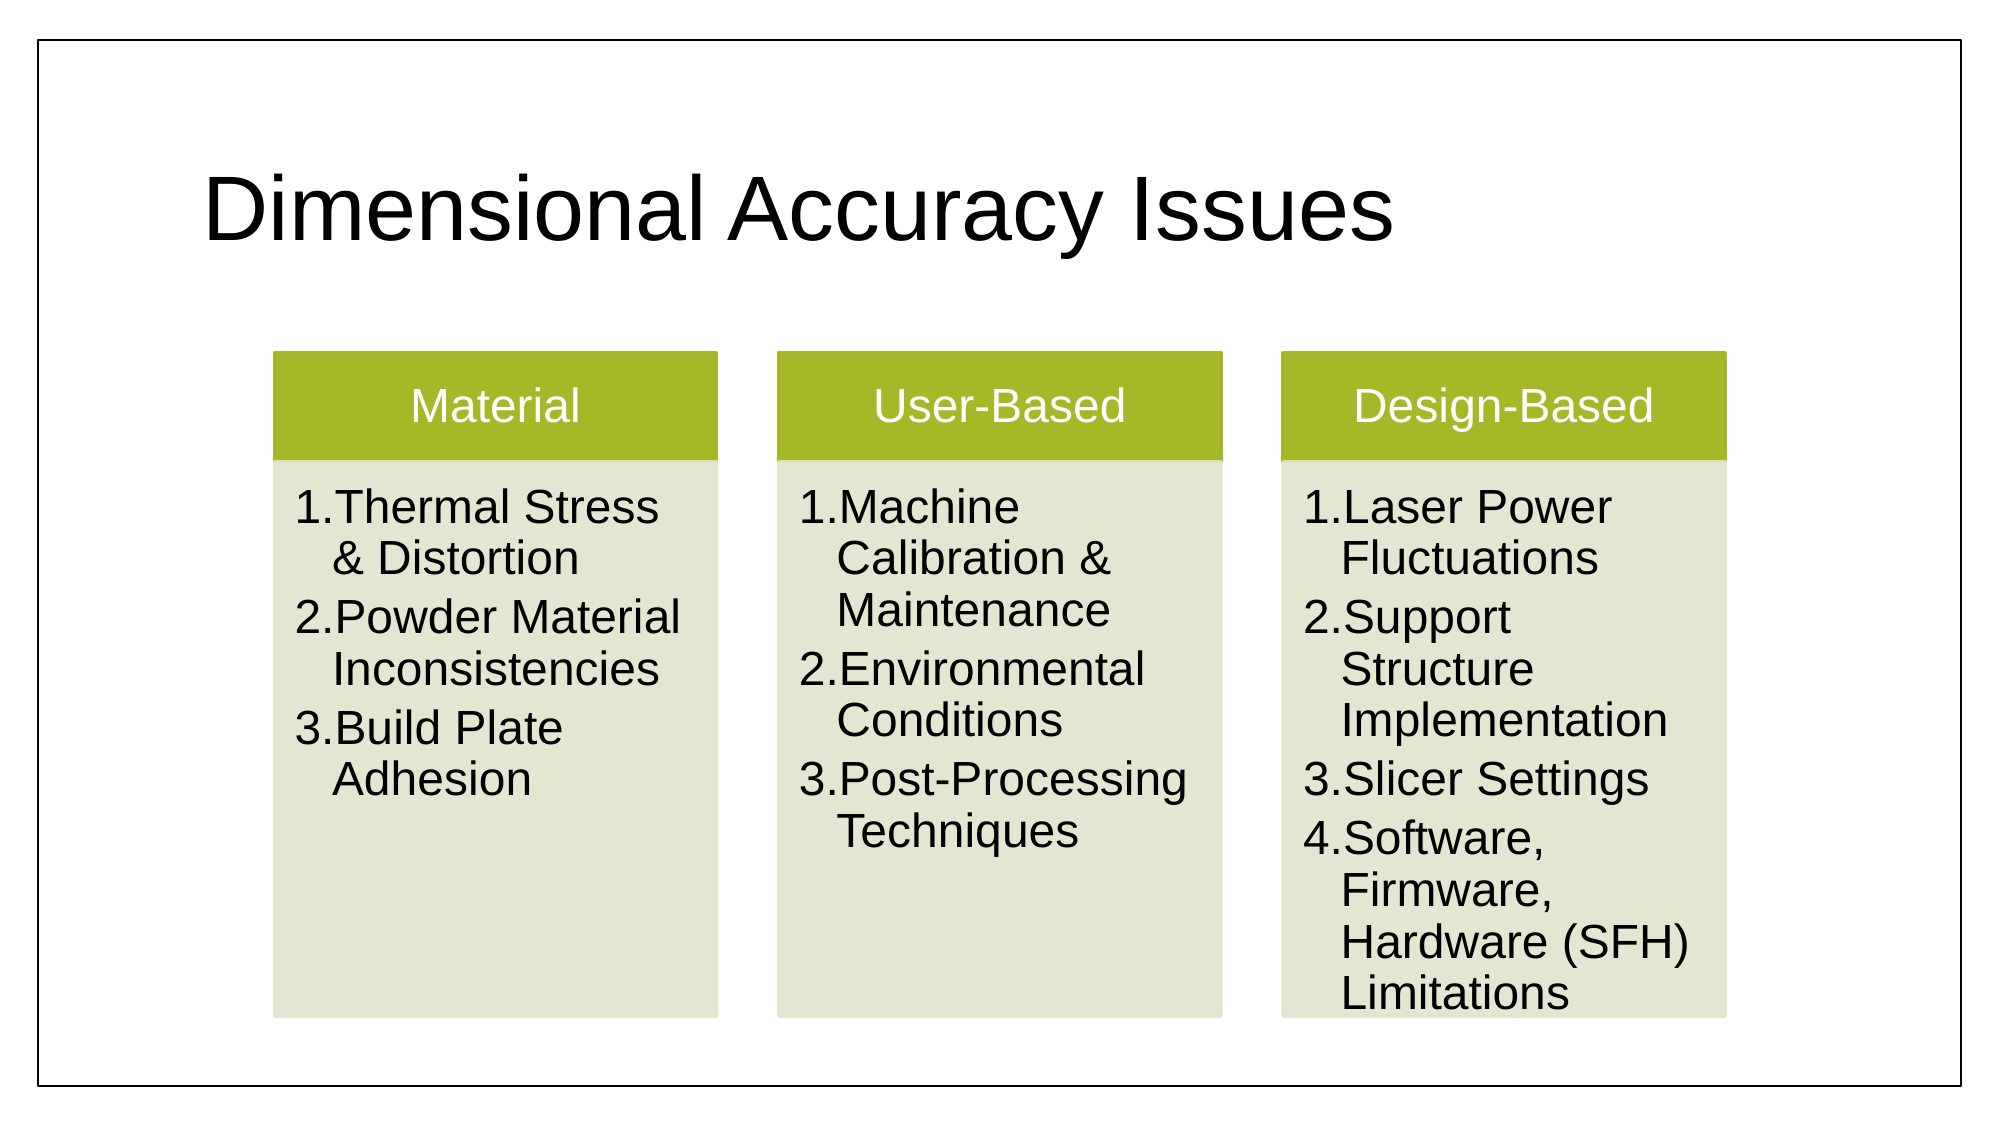

# Dimensional Accuracy Issues
Material
Thermal Stress & Distortion
Powder Material Inconsistencies
Build Plate Adhesion

User-Based
Machine Calibration & Maintenance
Environmental Conditions
Post-Processing Techniques
Design-Based
Laser Power Fluctuations
Support Structure Implementation
Slicer Settings
Software, Firmware, Hardware (SFH) Limitations